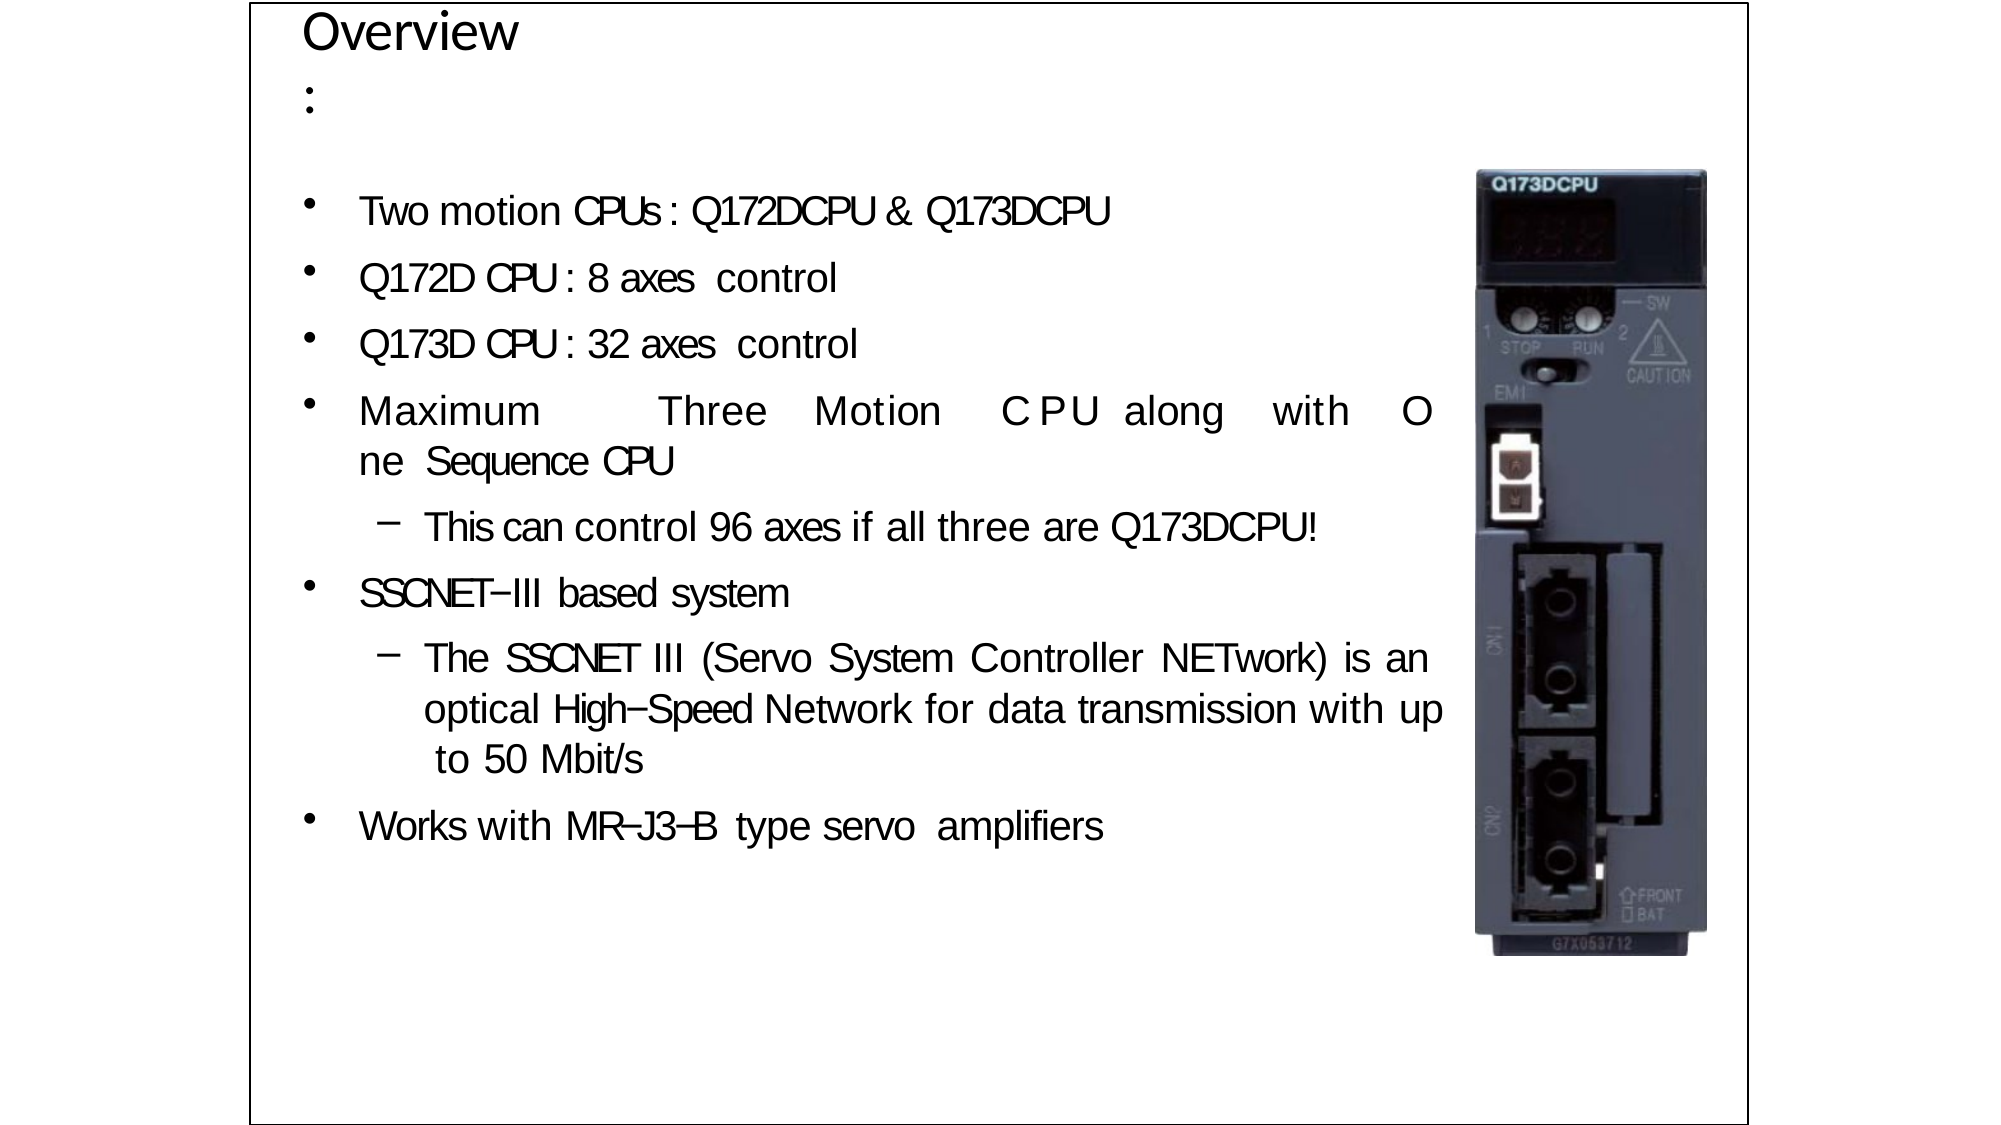

# Overview:
Two motion CPUs : Q172DCPU & Q173DCPU
Q172D CPU : 8 axes   control
Q173D CPU : 32 axes   control
Maximum	Three	Motion	C    P U	along	with	O ne  Sequence CPU
This can control 96 axes if all three are Q173DCPU!
SSCNET− I I I   based system
The SSCNET III (Servo System Controller NETwork) is an  optical High−Speed Network for data transmission with up  to 50 Mbit/s
Works with M R−J 3 −B    type servo      amplifiers